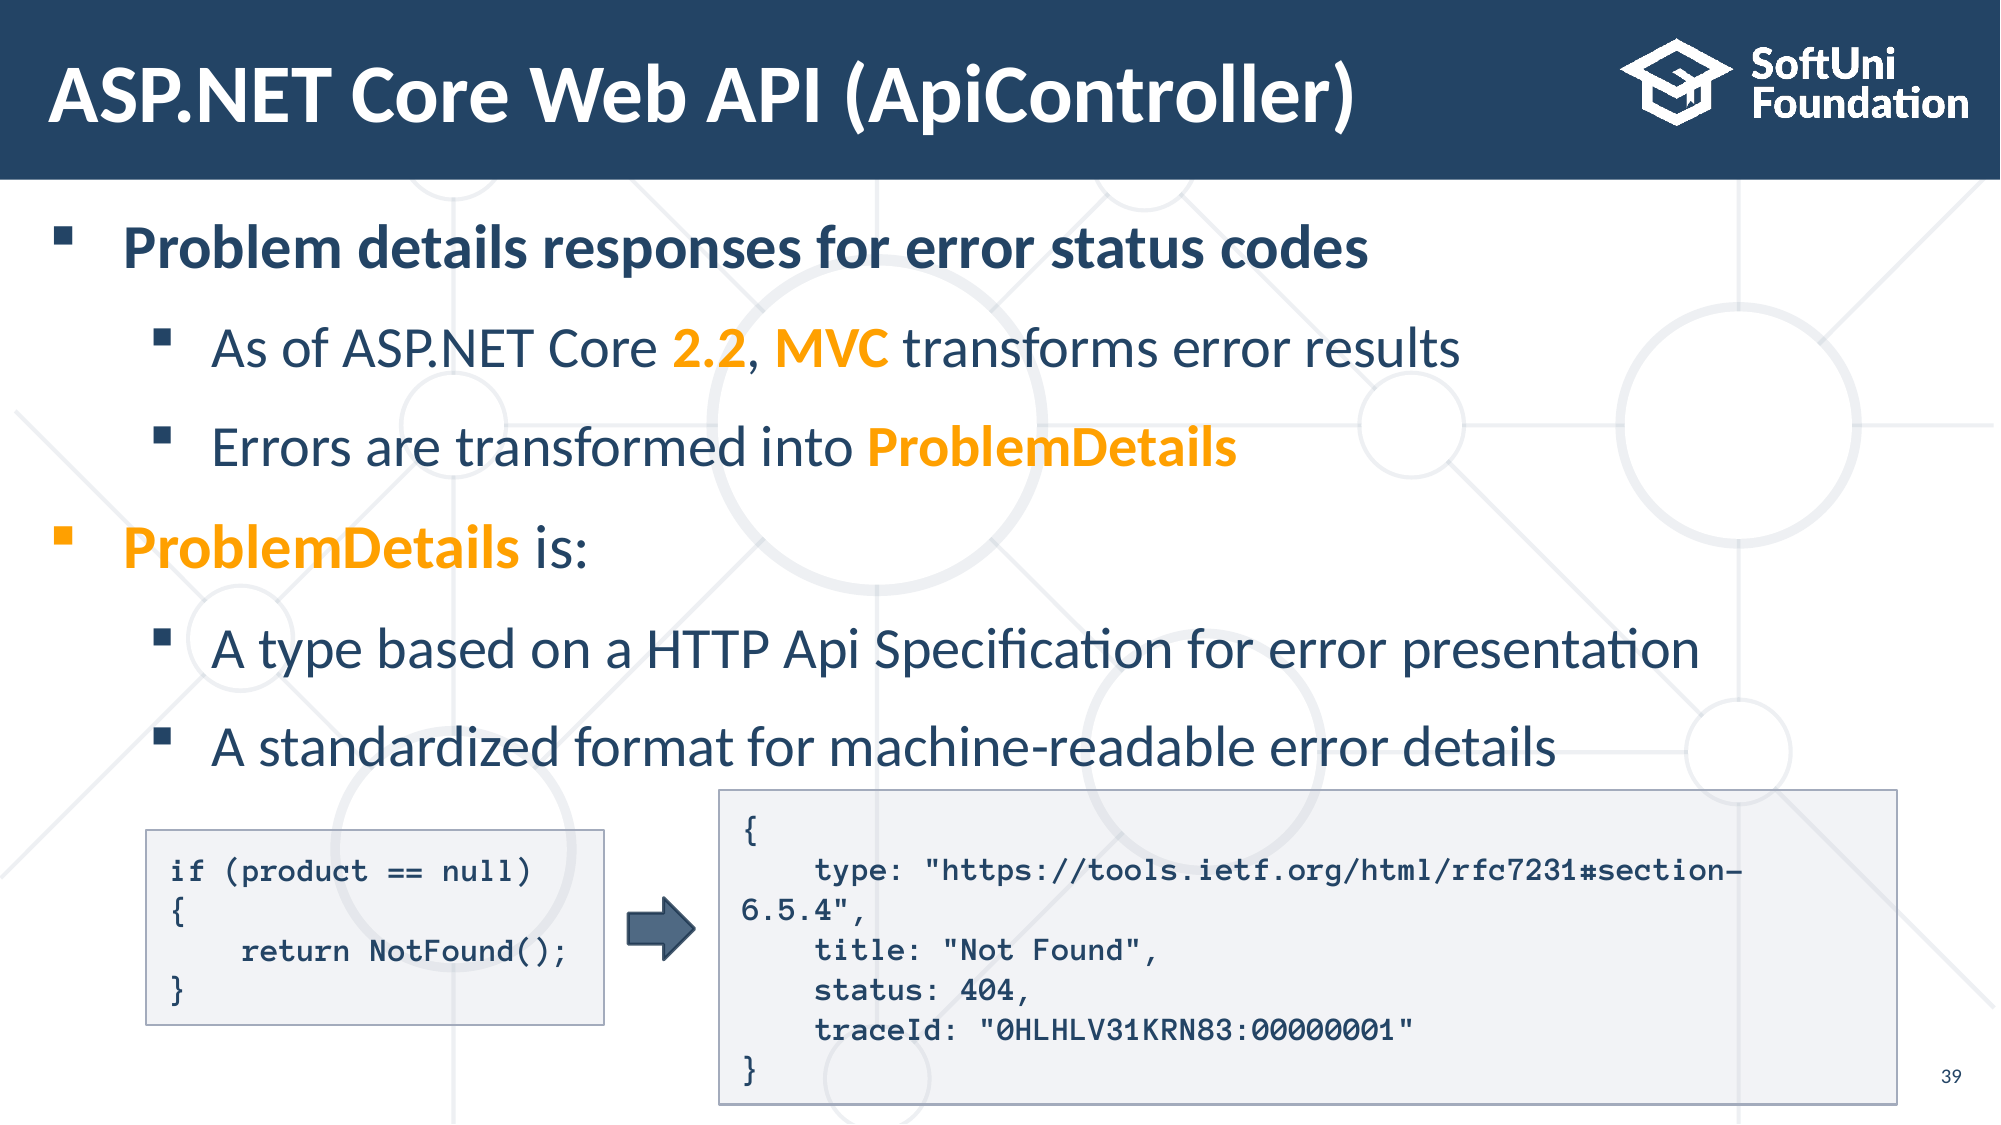

# ASP.NET Core Web API (ApiController)
Problem details responses for error status codes
As of ASP.NET Core 2.2, MVC transforms error results
Errors are transformed into ProblemDetails
ProblemDetails is:
A type based on a HTTP Api Specification for error presentation
A standardized format for machine-readable error details

{
    type: "https://tools.ietf.org/html/rfc7231#section-6.5.4",
    title: "Not Found",
    status: 404,
    traceId: "0HLHLV31KRN83:00000001"
}
if (product == null)
{
    return NotFound();
}

39